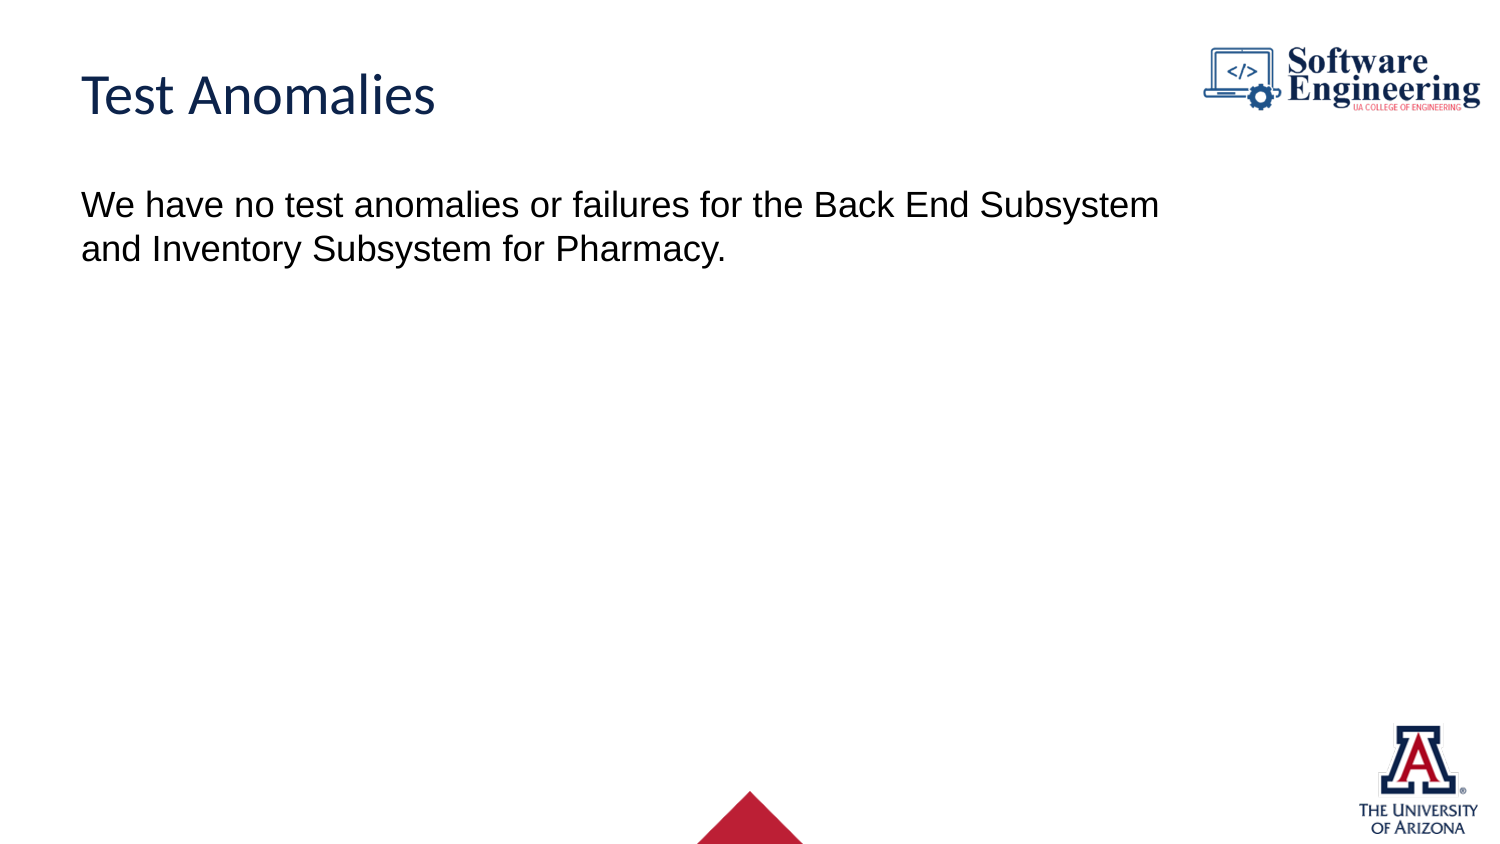

# Test Anomalies
We have no test anomalies or failures for the Back End Subsystem and Inventory Subsystem for Pharmacy.